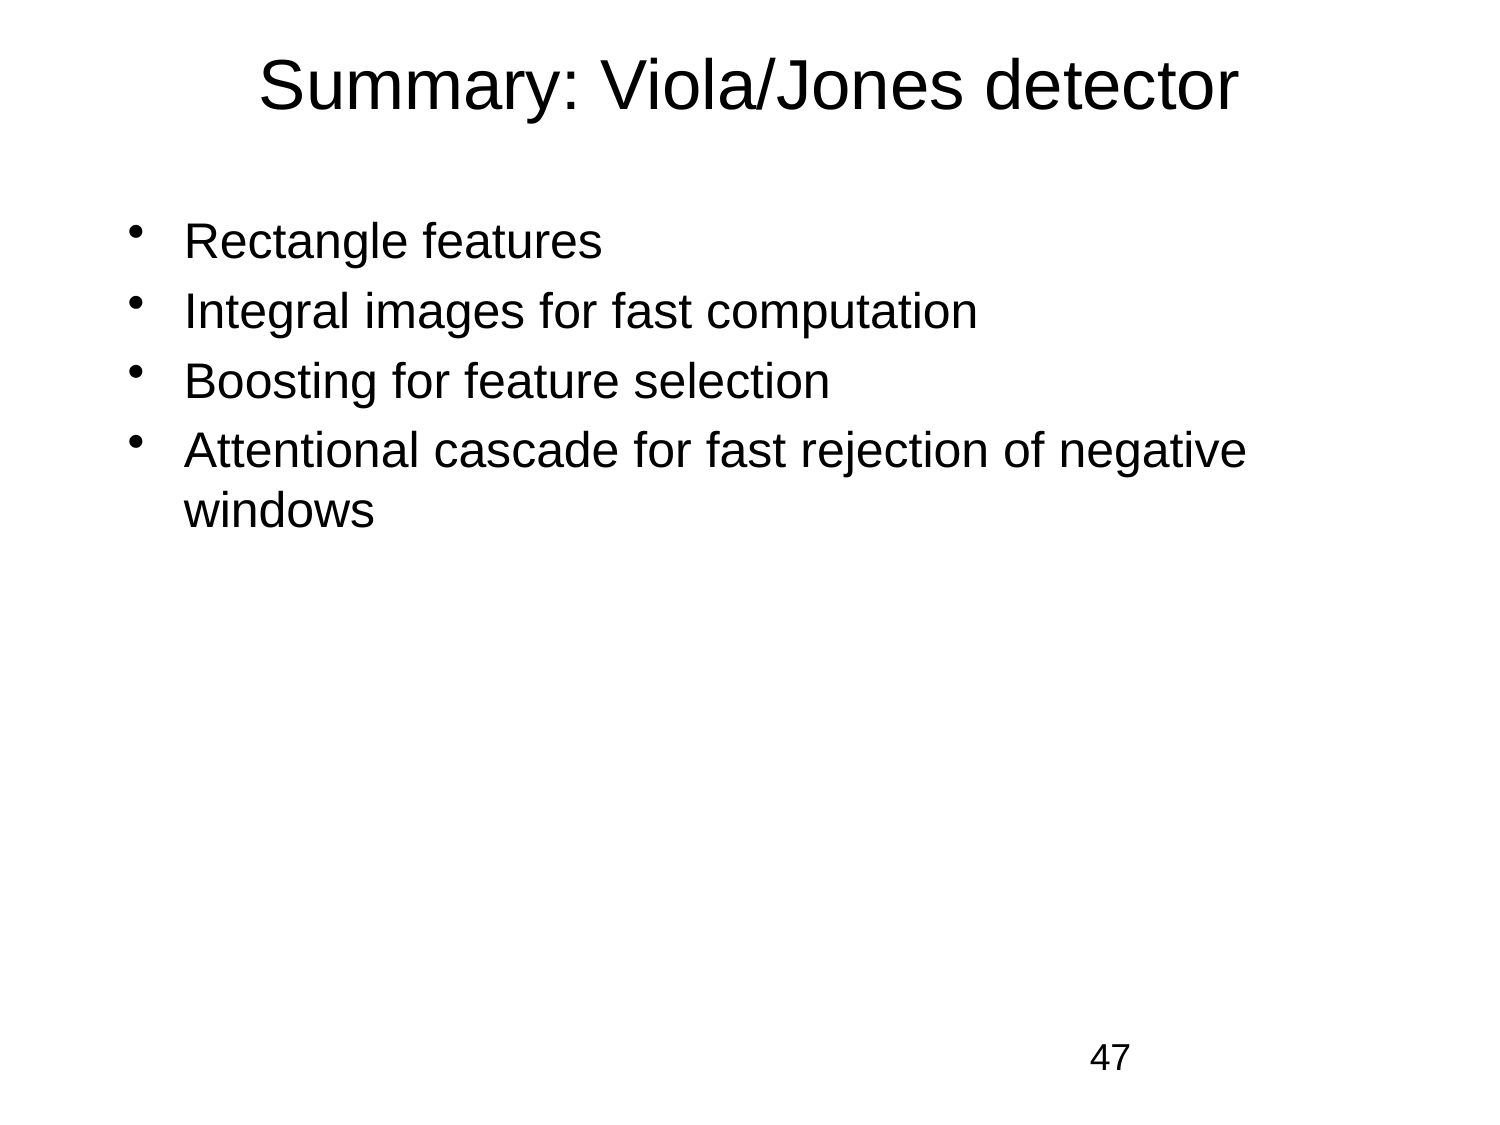

# Summary: Viola/Jones detector
Rectangle features
Integral images for fast computation
Boosting for feature selection
Attentional cascade for fast rejection of negative windows
47